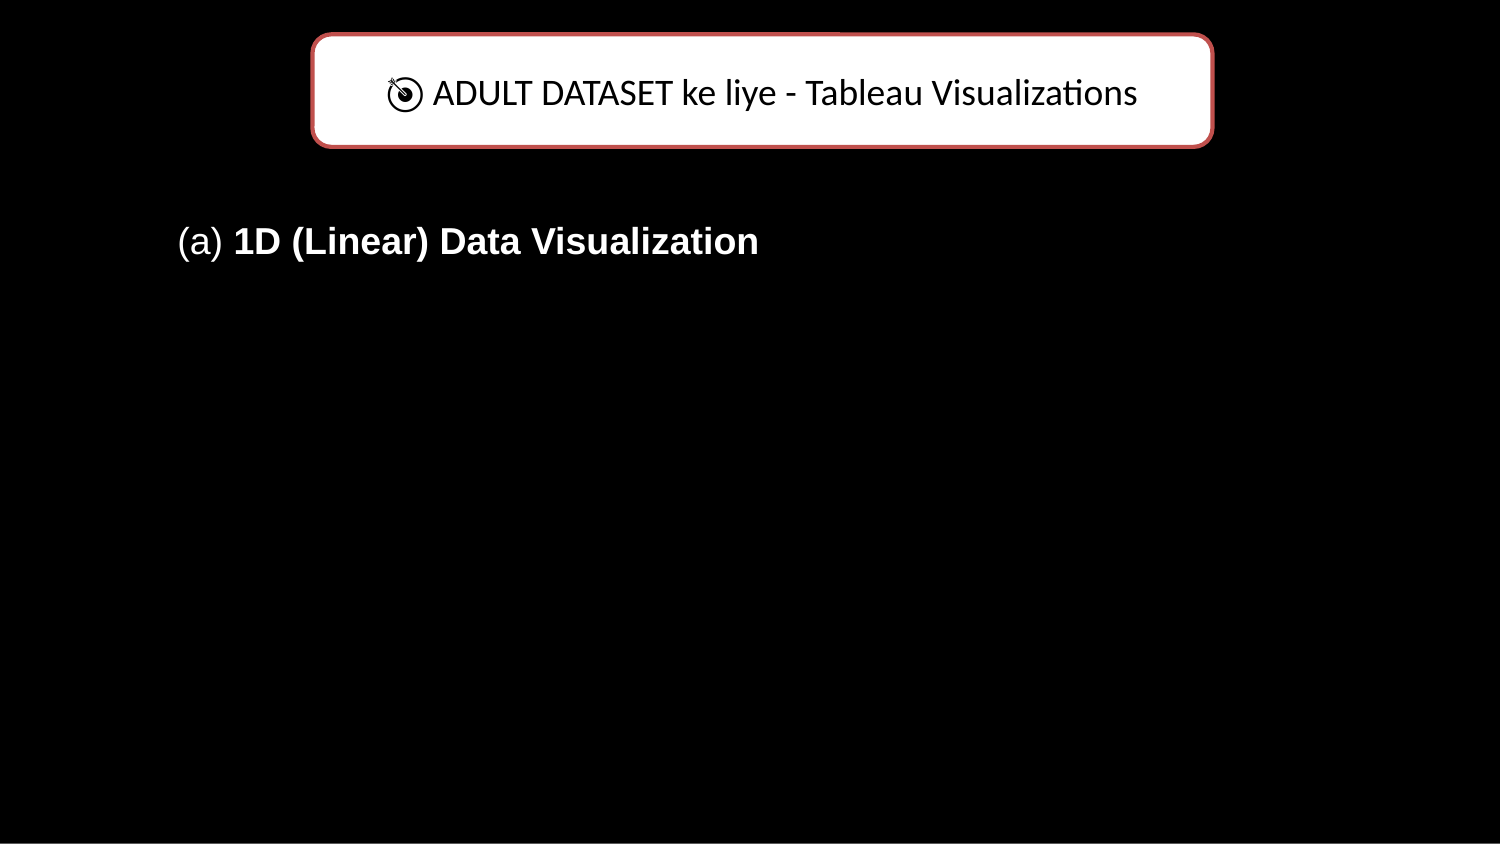

🎯 ADULT DATASET ke liye - Tableau Visualizations
(a) 1D (Linear) Data Visualization